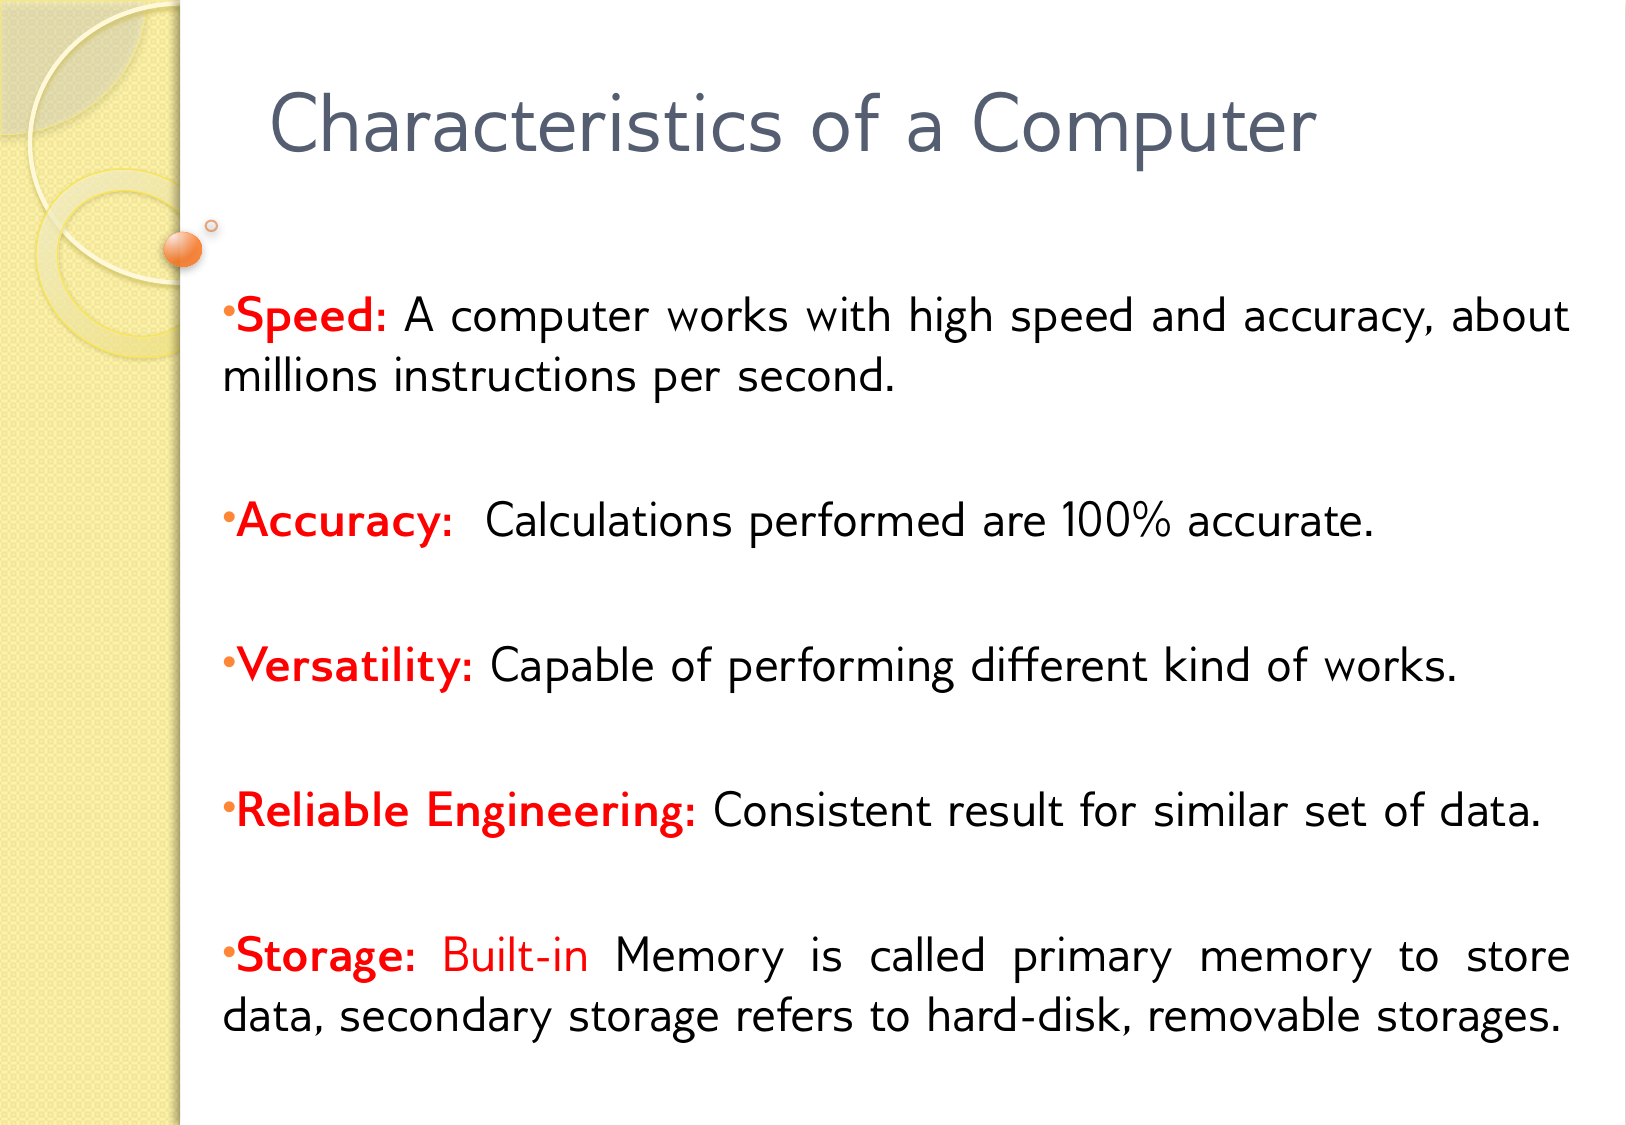

# Characteristics of a Computer
Speed: A computer works with high speed and accuracy, about millions instructions per second.

Accuracy:  Calculations performed are 100% accurate.

Versatility: Capable of performing different kind of works.

Reliable Engineering: Consistent result for similar set of data.

Storage: Built-in Memory is called primary memory to store data, secondary storage refers to hard-disk, removable storages.